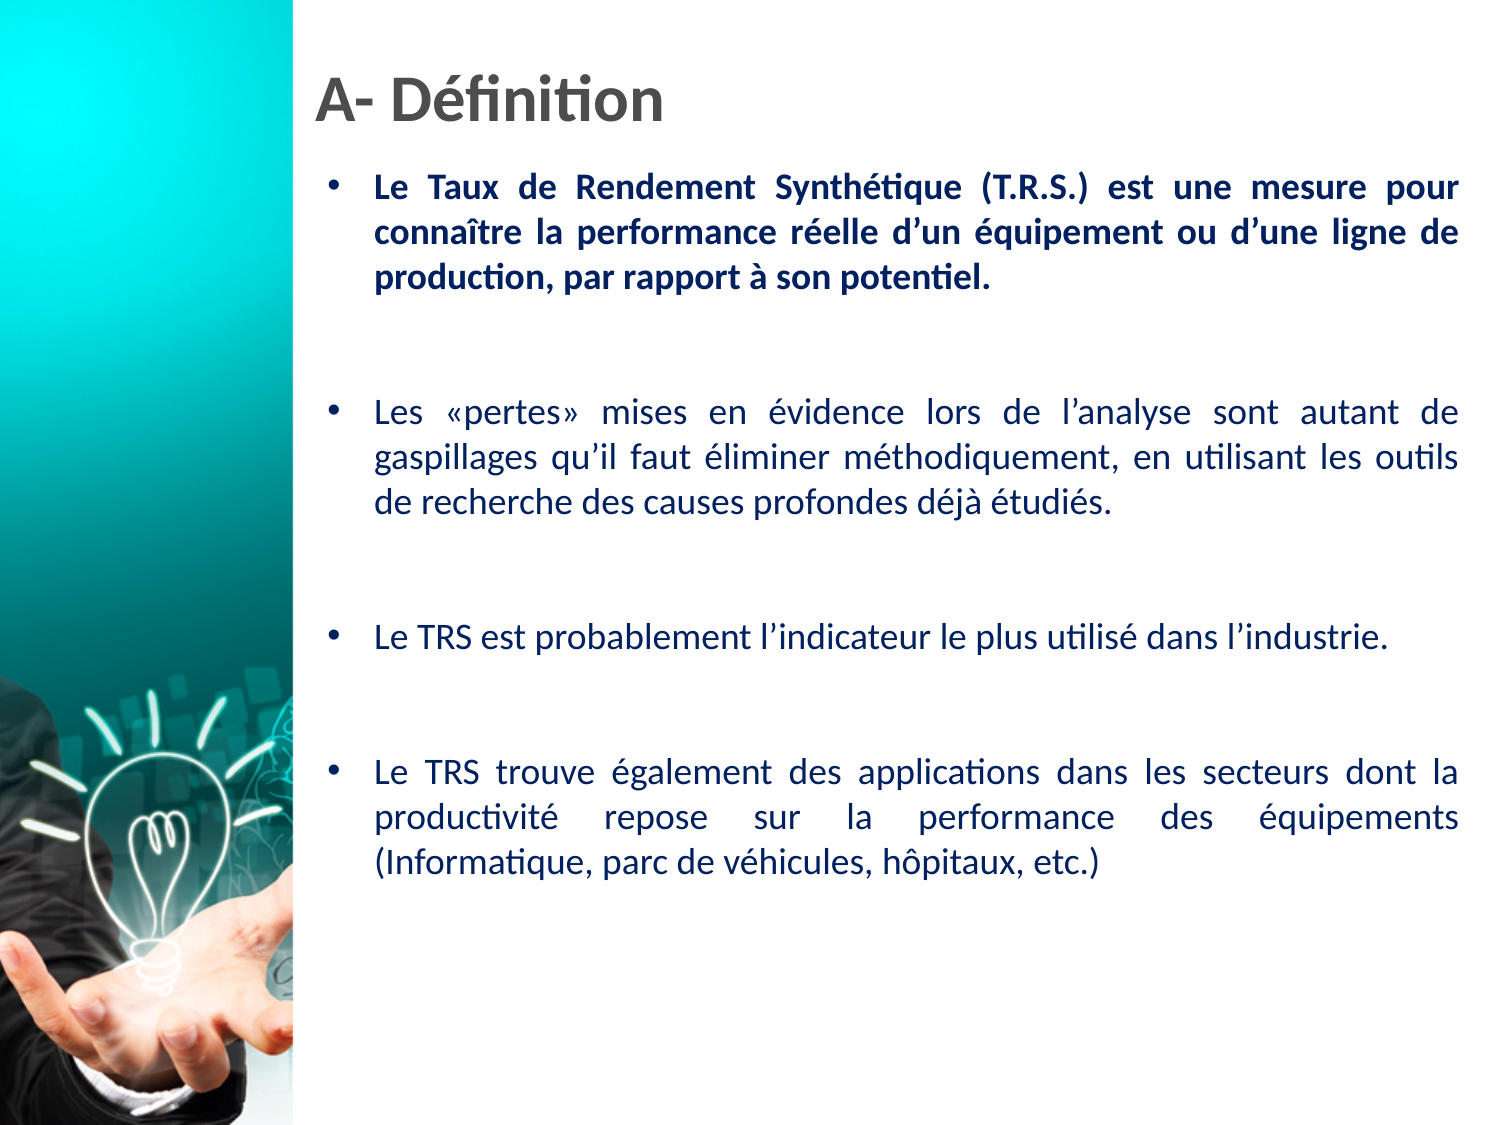

# A- Définition
Le Taux de Rendement Synthétique (T.R.S.) est une mesure pour connaître la performance réelle d’un équipement ou d’une ligne de production, par rapport à son potentiel.

Les «pertes» mises en évidence lors de l’analyse sont autant de gaspillages qu’il faut éliminer méthodiquement, en utilisant les outils de recherche des causes profondes déjà étudiés.

Le TRS est probablement l’indicateur le plus utilisé dans l’industrie.

Le TRS trouve également des applications dans les secteurs dont la productivité repose sur la performance des équipements (Informatique, parc de véhicules, hôpitaux, etc.)